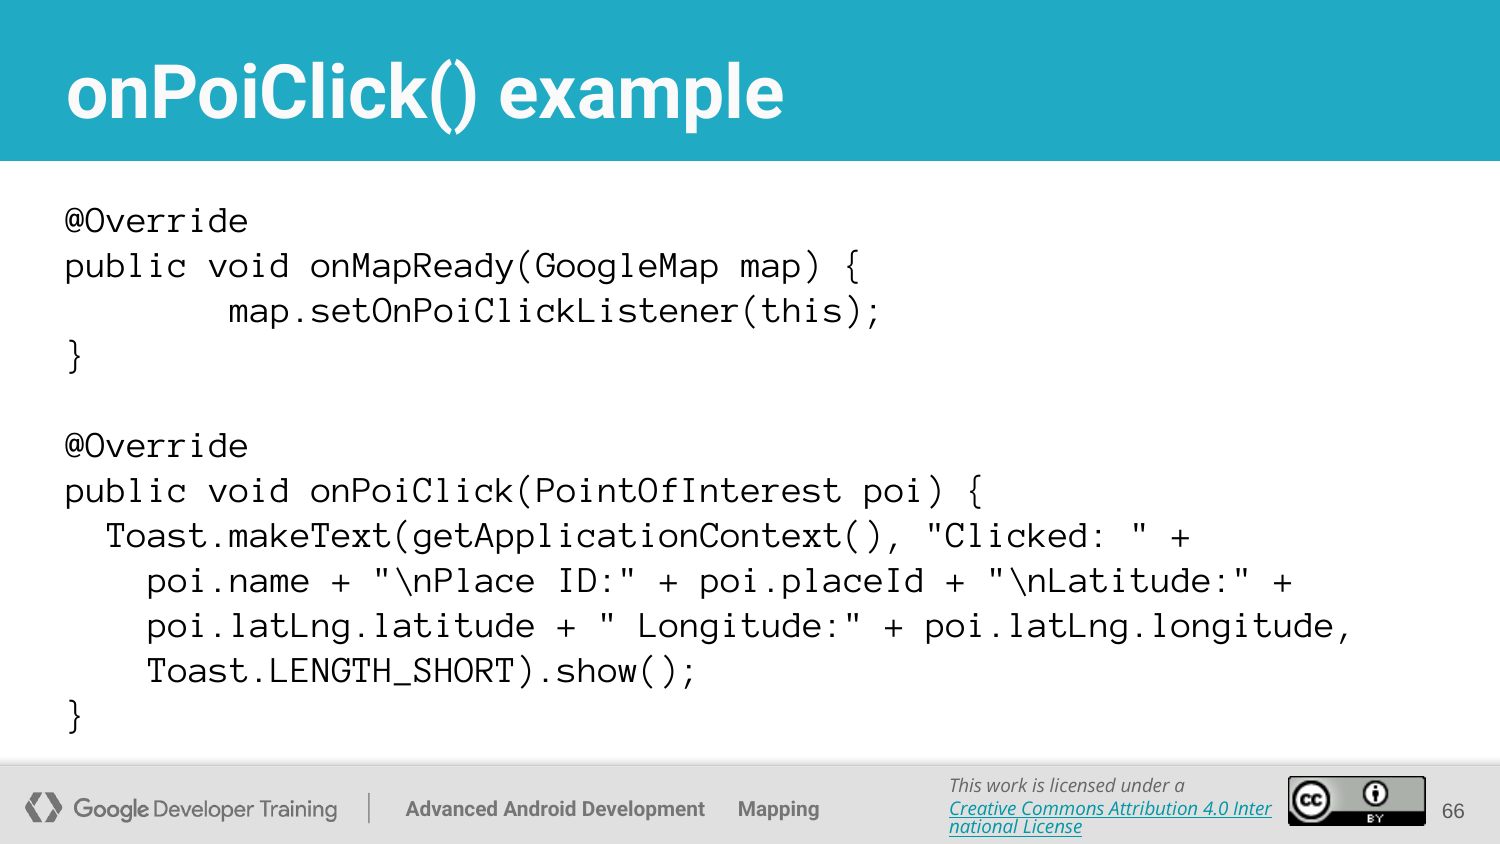

# onPoiClick() example
@Override
public void onMapReady(GoogleMap map) {
        map.setOnPoiClickListener(this);
}

@Override
public void onPoiClick(PointOfInterest poi) {
  Toast.makeText(getApplicationContext(), "Clicked: " +
    poi.name + "\nPlace ID:" + poi.placeId + "\nLatitude:" +
    poi.latLng.latitude + " Longitude:" + poi.latLng.longitude,
    Toast.LENGTH_SHORT).show();
}
66